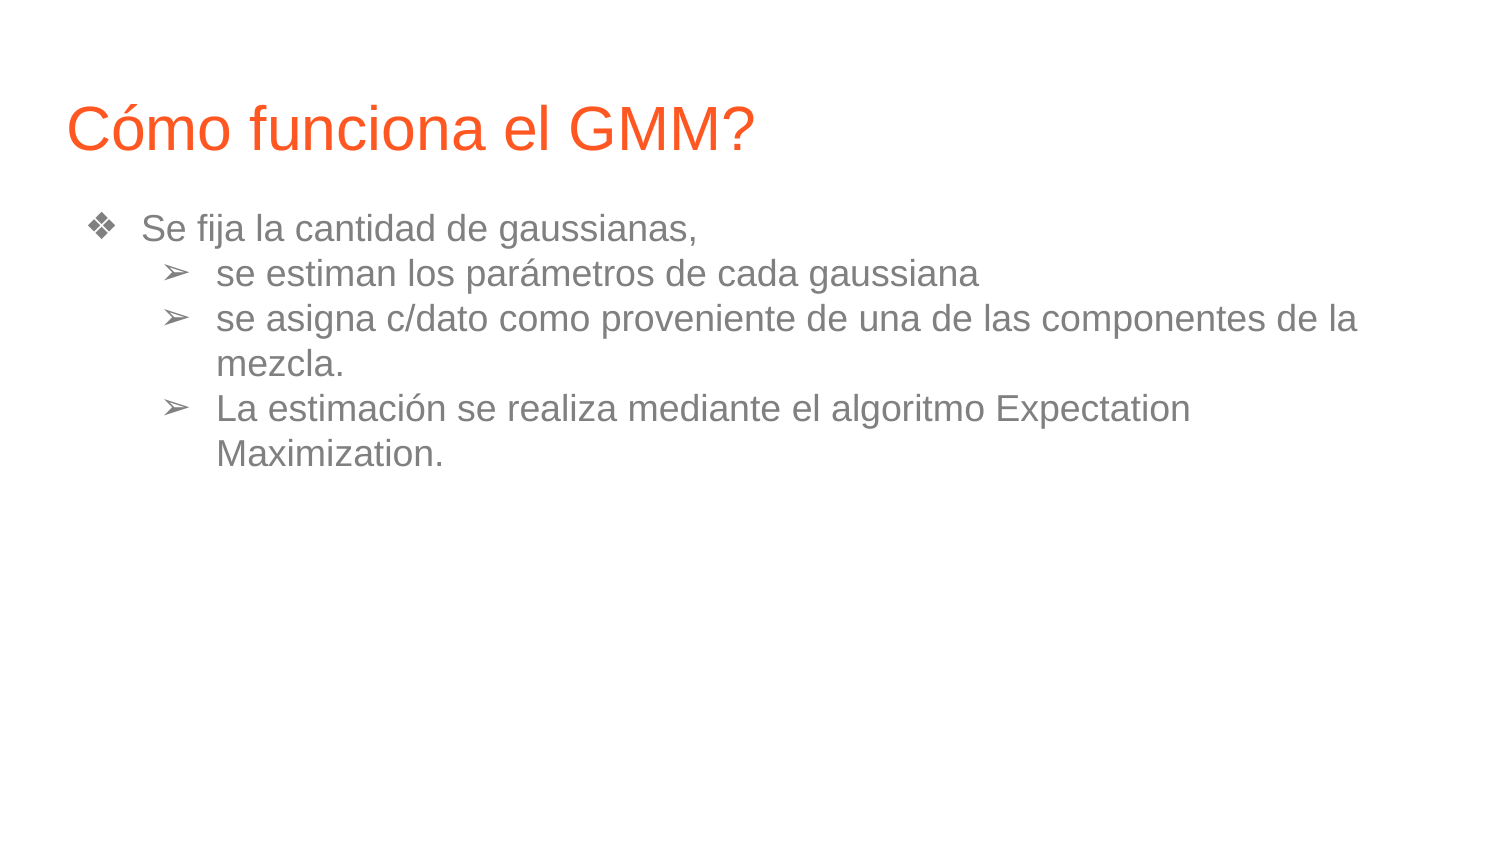

Cómo funciona el GMM?
Se fija la cantidad de gaussianas,
se estiman los parámetros de cada gaussiana
se asigna c/dato como proveniente de una de las componentes de la mezcla.
La estimación se realiza mediante el algoritmo Expectation Maximization.